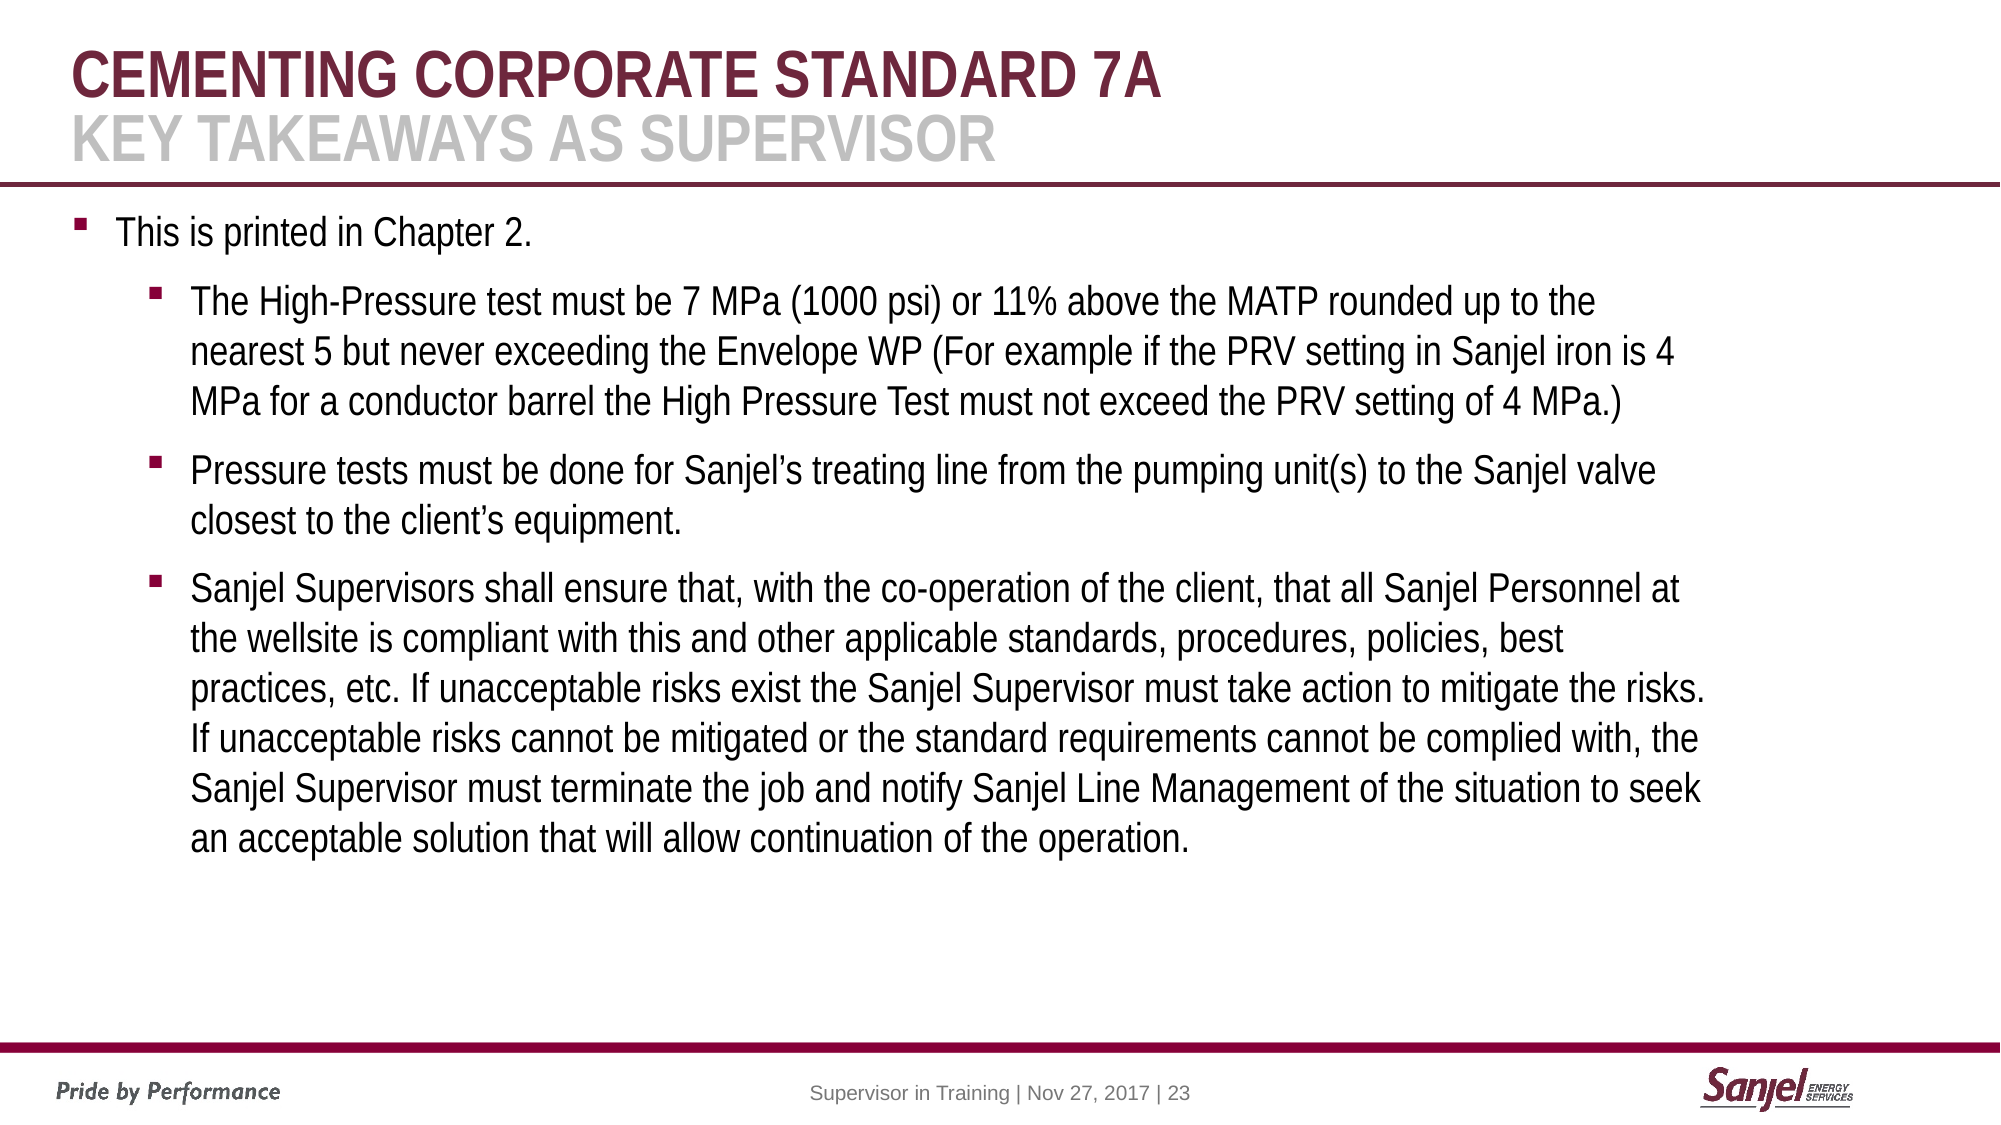

# Cementing corporate standard 7a Key Takeaways as supervisor
This is printed in Chapter 2.
The High-Pressure test must be 7 MPa (1000 psi) or 11% above the MATP rounded up to the nearest 5 but never exceeding the Envelope WP (For example if the PRV setting in Sanjel iron is 4 MPa for a conductor barrel the High Pressure Test must not exceed the PRV setting of 4 MPa.)
Pressure tests must be done for Sanjel’s treating line from the pumping unit(s) to the Sanjel valve closest to the client’s equipment.
Sanjel Supervisors shall ensure that, with the co-operation of the client, that all Sanjel Personnel at the wellsite is compliant with this and other applicable standards, procedures, policies, best practices, etc. If unacceptable risks exist the Sanjel Supervisor must take action to mitigate the risks. If unacceptable risks cannot be mitigated or the standard requirements cannot be complied with, the Sanjel Supervisor must terminate the job and notify Sanjel Line Management of the situation to seek an acceptable solution that will allow continuation of the operation.